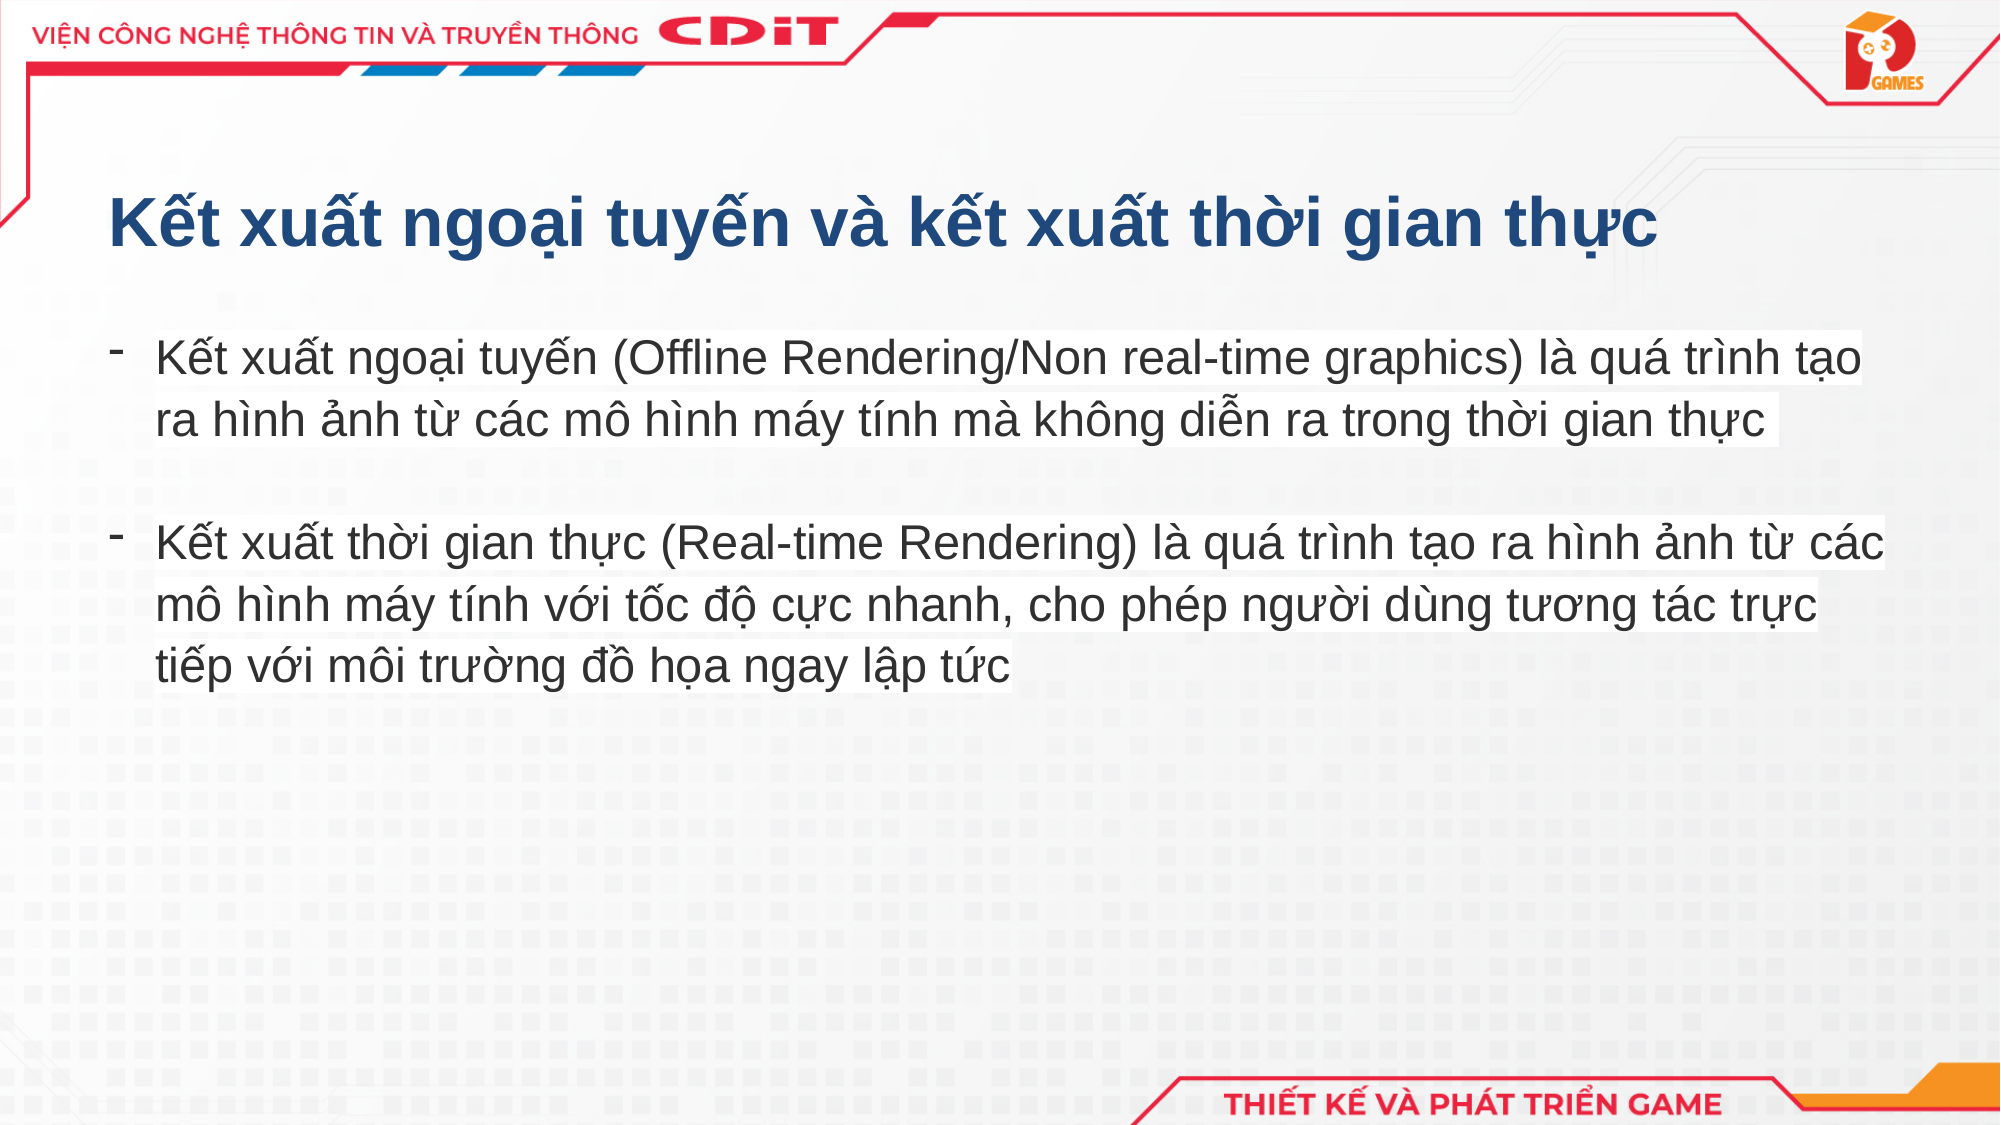

Kết xuất ngoại tuyến và kết xuất thời gian thực
Kết xuất ngoại tuyến (Offline Rendering/Non real-time graphics) là quá trình tạo ra hình ảnh từ các mô hình máy tính mà không diễn ra trong thời gian thực

Kết xuất thời gian thực (Real-time Rendering) là quá trình tạo ra hình ảnh từ các mô hình máy tính với tốc độ cực nhanh, cho phép người dùng tương tác trực tiếp với môi trường đồ họa ngay lập tức